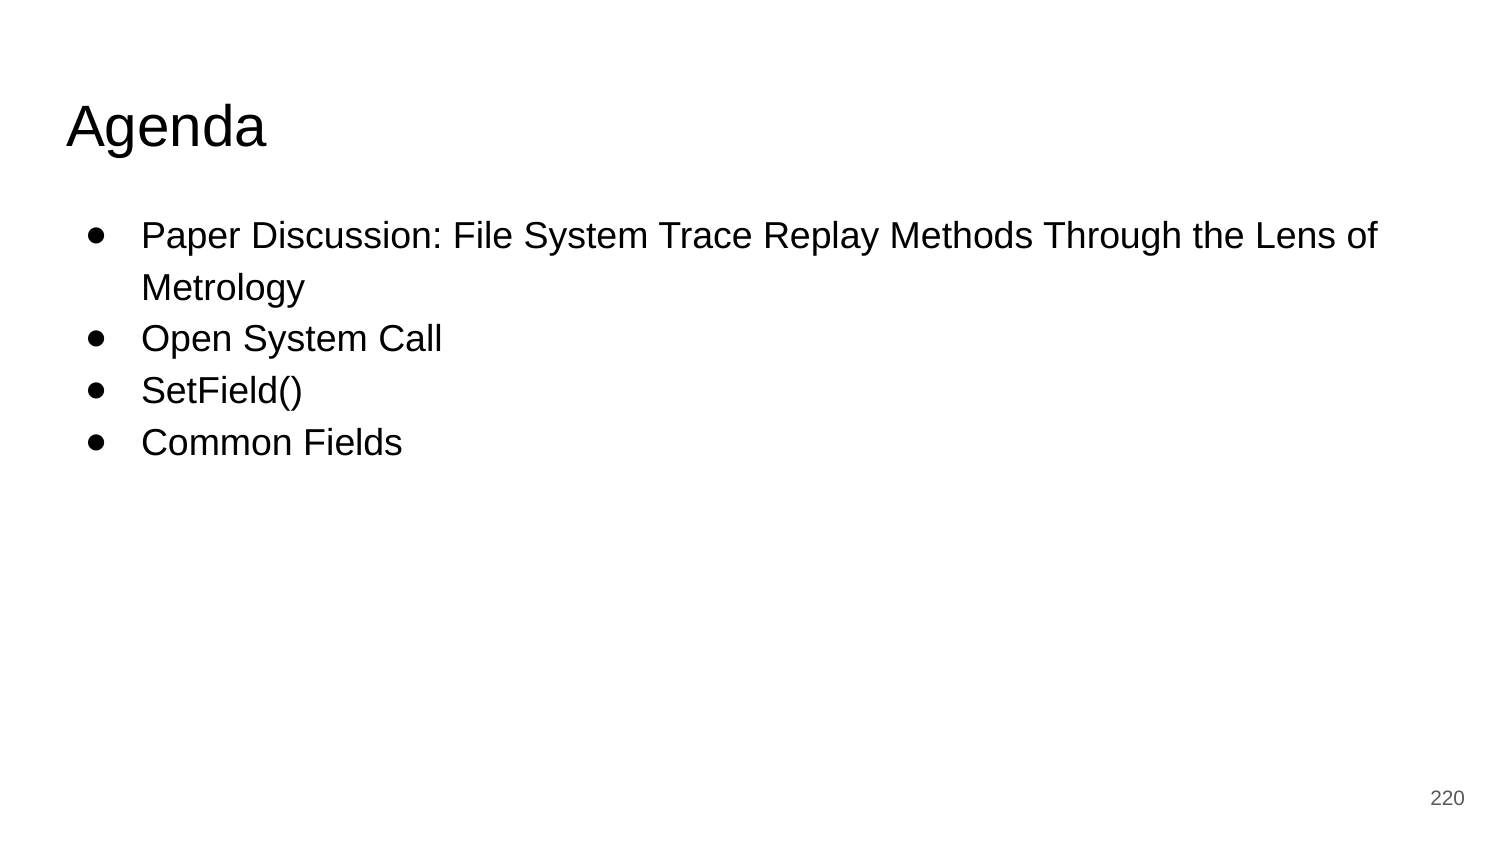

# Agenda
Paper Discussion: File System Trace Replay Methods Through the Lens of Metrology
Open System Call
SetField()
Common Fields
220